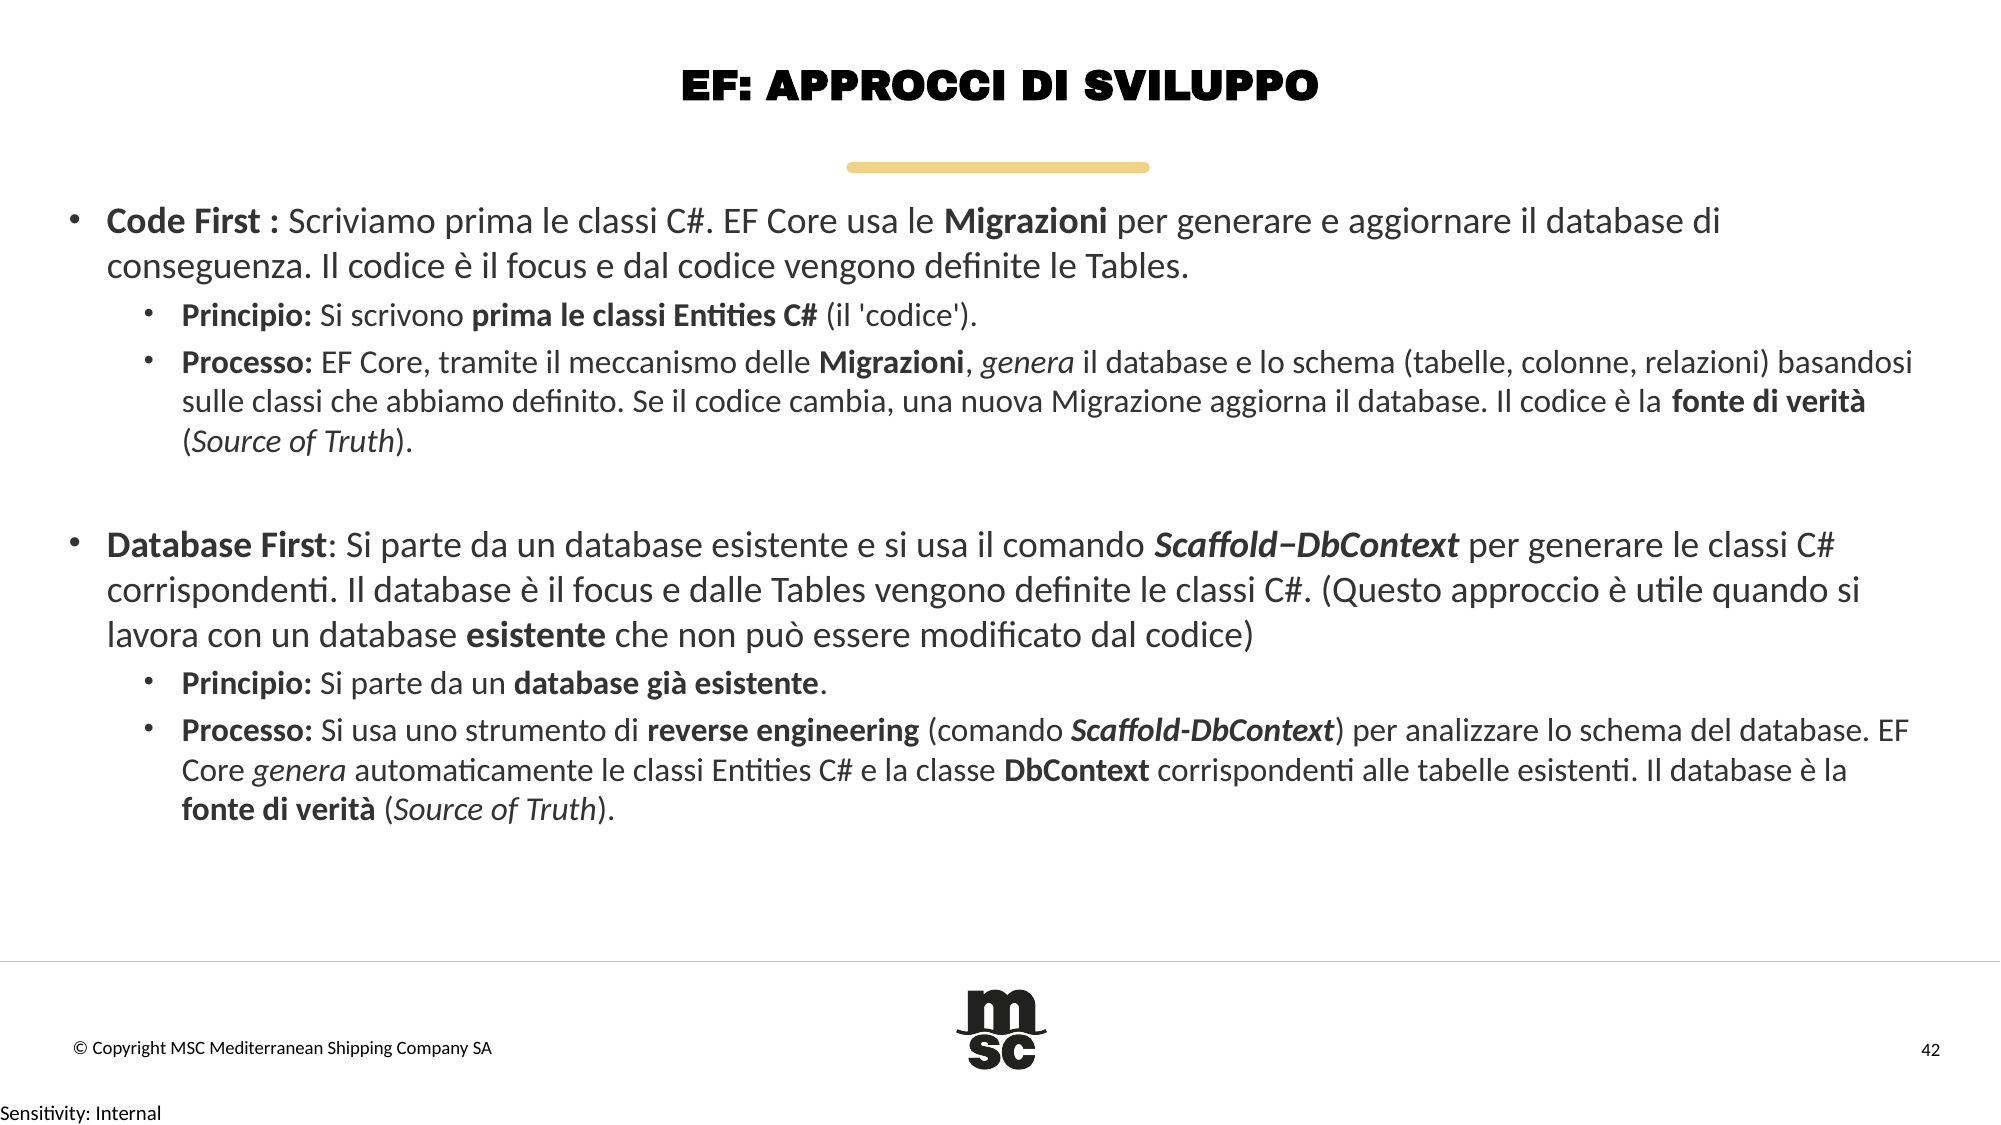

# Ef: Approcci di Sviluppo
Code First : Scriviamo prima le classi C#. EF Core usa le Migrazioni per generare e aggiornare il database di conseguenza. Il codice è il focus e dal codice vengono definite le Tables.
Principio: Si scrivono prima le classi Entities C# (il 'codice').
Processo: EF Core, tramite il meccanismo delle Migrazioni, genera il database e lo schema (tabelle, colonne, relazioni) basandosi sulle classi che abbiamo definito. Se il codice cambia, una nuova Migrazione aggiorna il database. Il codice è la fonte di verità (Source of Truth).

Database First: Si parte da un database esistente e si usa il comando Scaffold−DbContext per generare le classi C# corrispondenti. Il database è il focus e dalle Tables vengono definite le classi C#. (Questo approccio è utile quando si lavora con un database esistente che non può essere modificato dal codice)
Principio: Si parte da un database già esistente.
Processo: Si usa uno strumento di reverse engineering (comando Scaffold-DbContext) per analizzare lo schema del database. EF Core genera automaticamente le classi Entities C# e la classe DbContext corrispondenti alle tabelle esistenti. Il database è la fonte di verità (Source of Truth).
© Copyright MSC Mediterranean Shipping Company SA

42